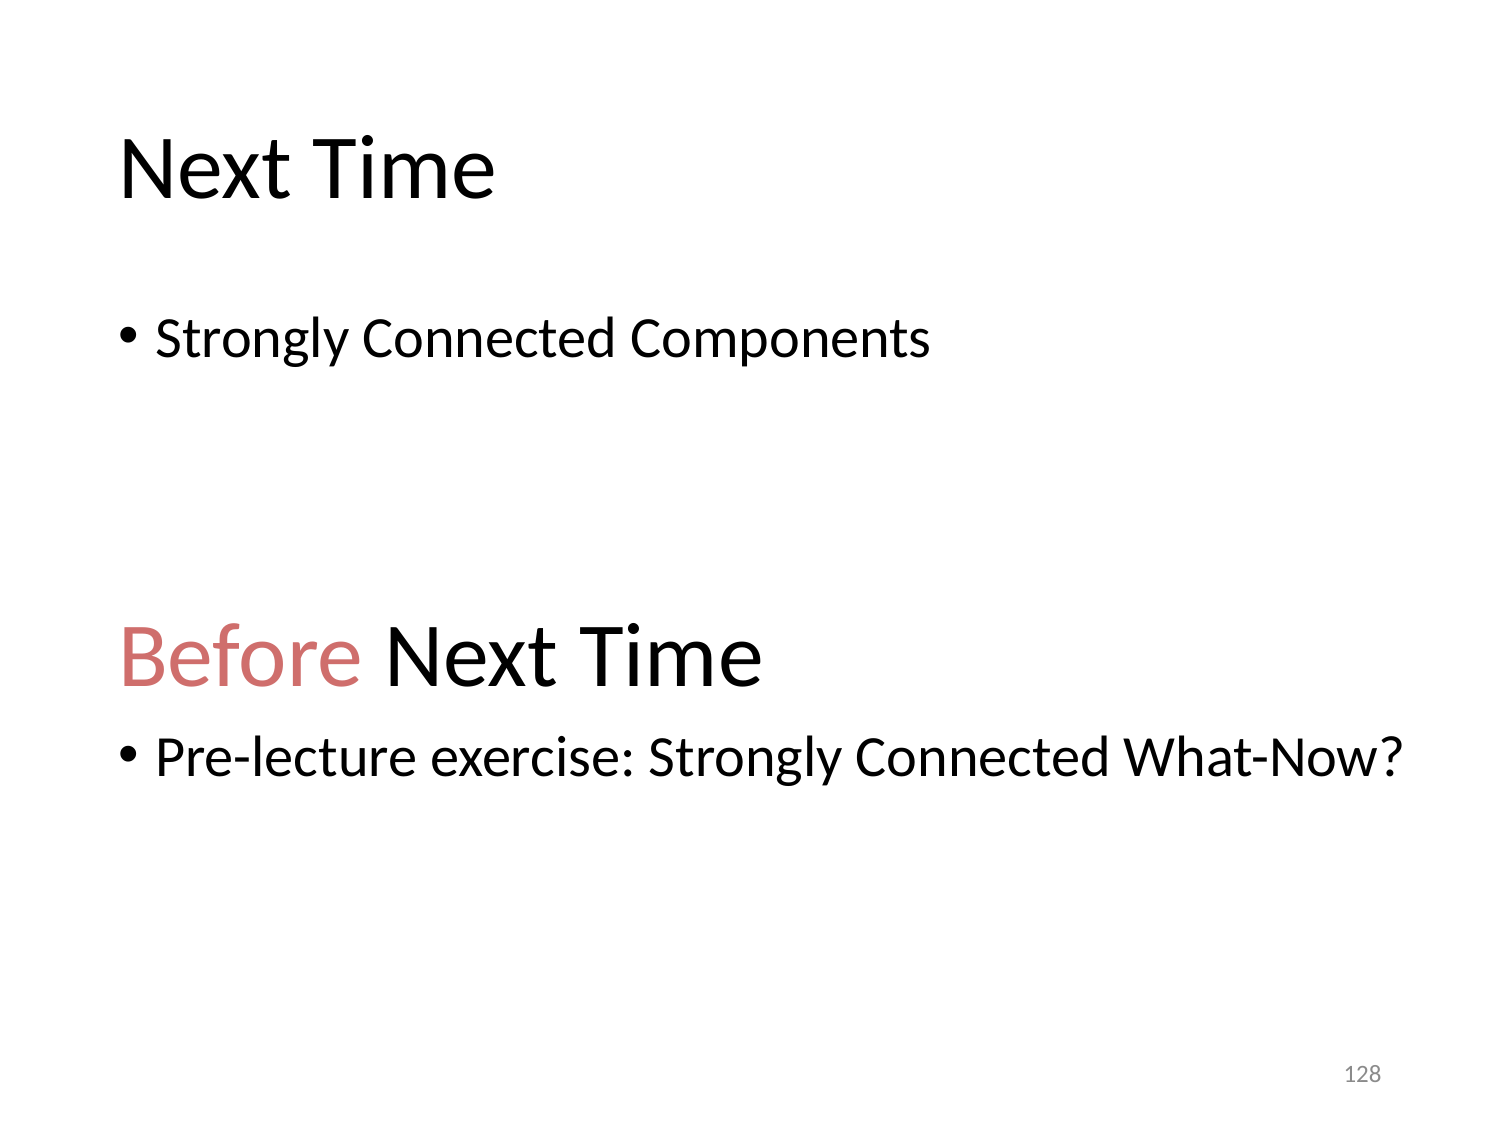

# Next Time
Strongly Connected Components

Pre-lecture exercise: Strongly Connected What-Now?
Before Next Time
128